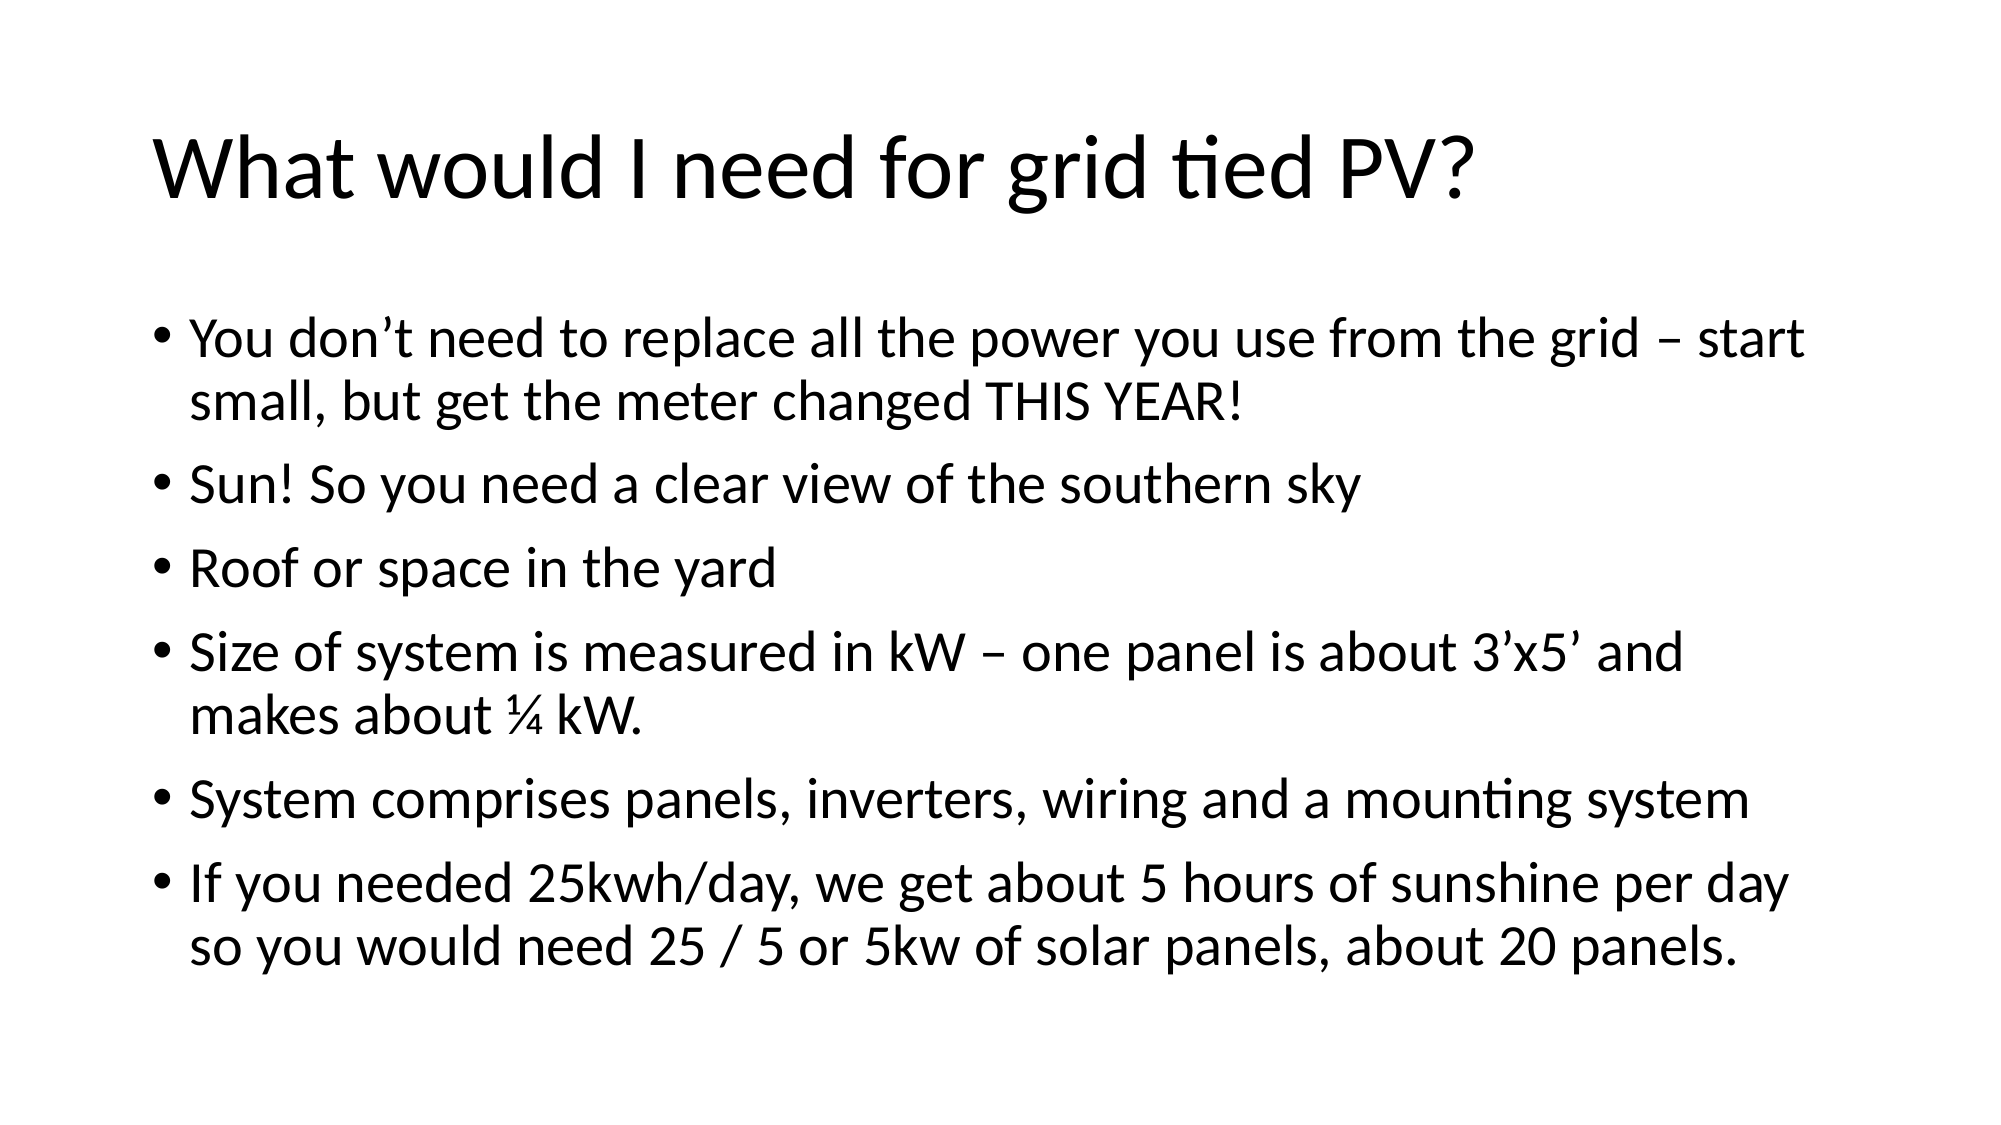

# What would I need for grid tied PV?
You don’t need to replace all the power you use from the grid – start small, but get the meter changed THIS YEAR!
Sun! So you need a clear view of the southern sky
Roof or space in the yard
Size of system is measured in kW – one panel is about 3’x5’ and makes about ¼ kW.
System comprises panels, inverters, wiring and a mounting system
If you needed 25kwh/day, we get about 5 hours of sunshine per day so you would need 25 / 5 or 5kw of solar panels, about 20 panels.